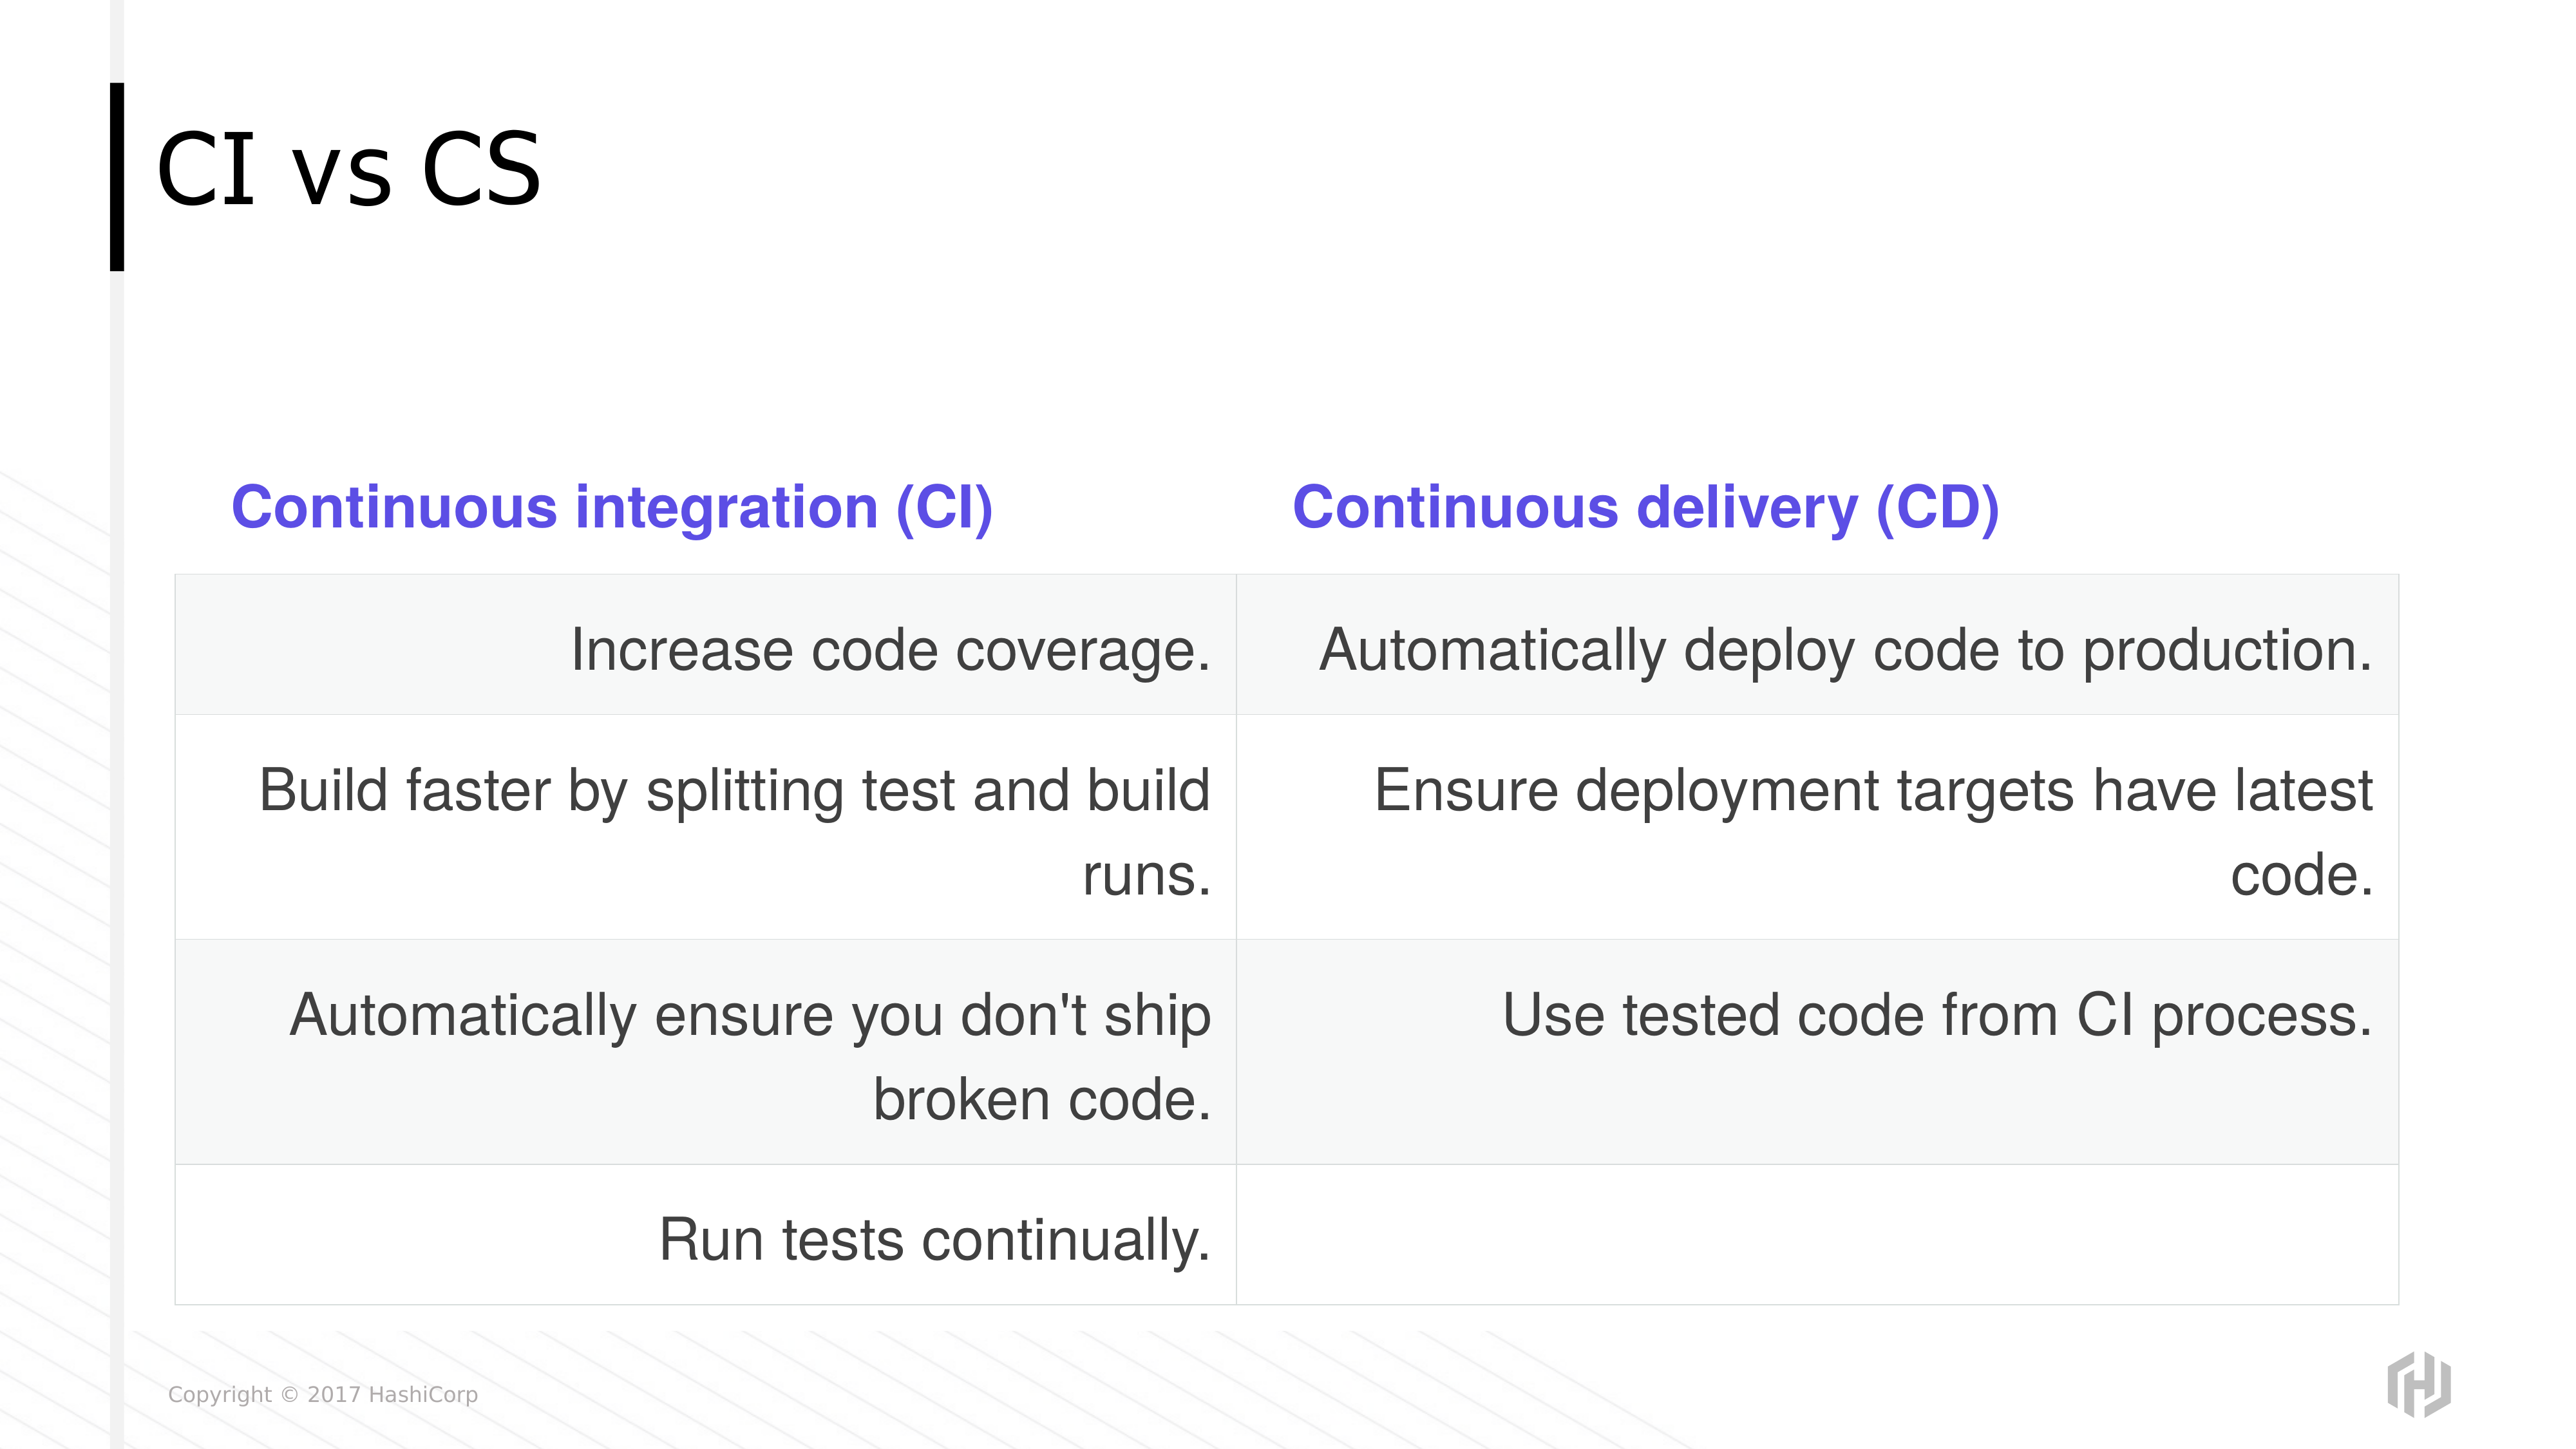

# CI vs CS
| Continuous integration (CI) | Continuous delivery (CD) |
| --- | --- |
| Increase code coverage. | Automatically deploy code to production. |
| Build faster by splitting test and build runs. | Ensure deployment targets have latest code. |
| Automatically ensure you don't ship broken code. | Use tested code from CI process. |
| Run tests continually. |  |